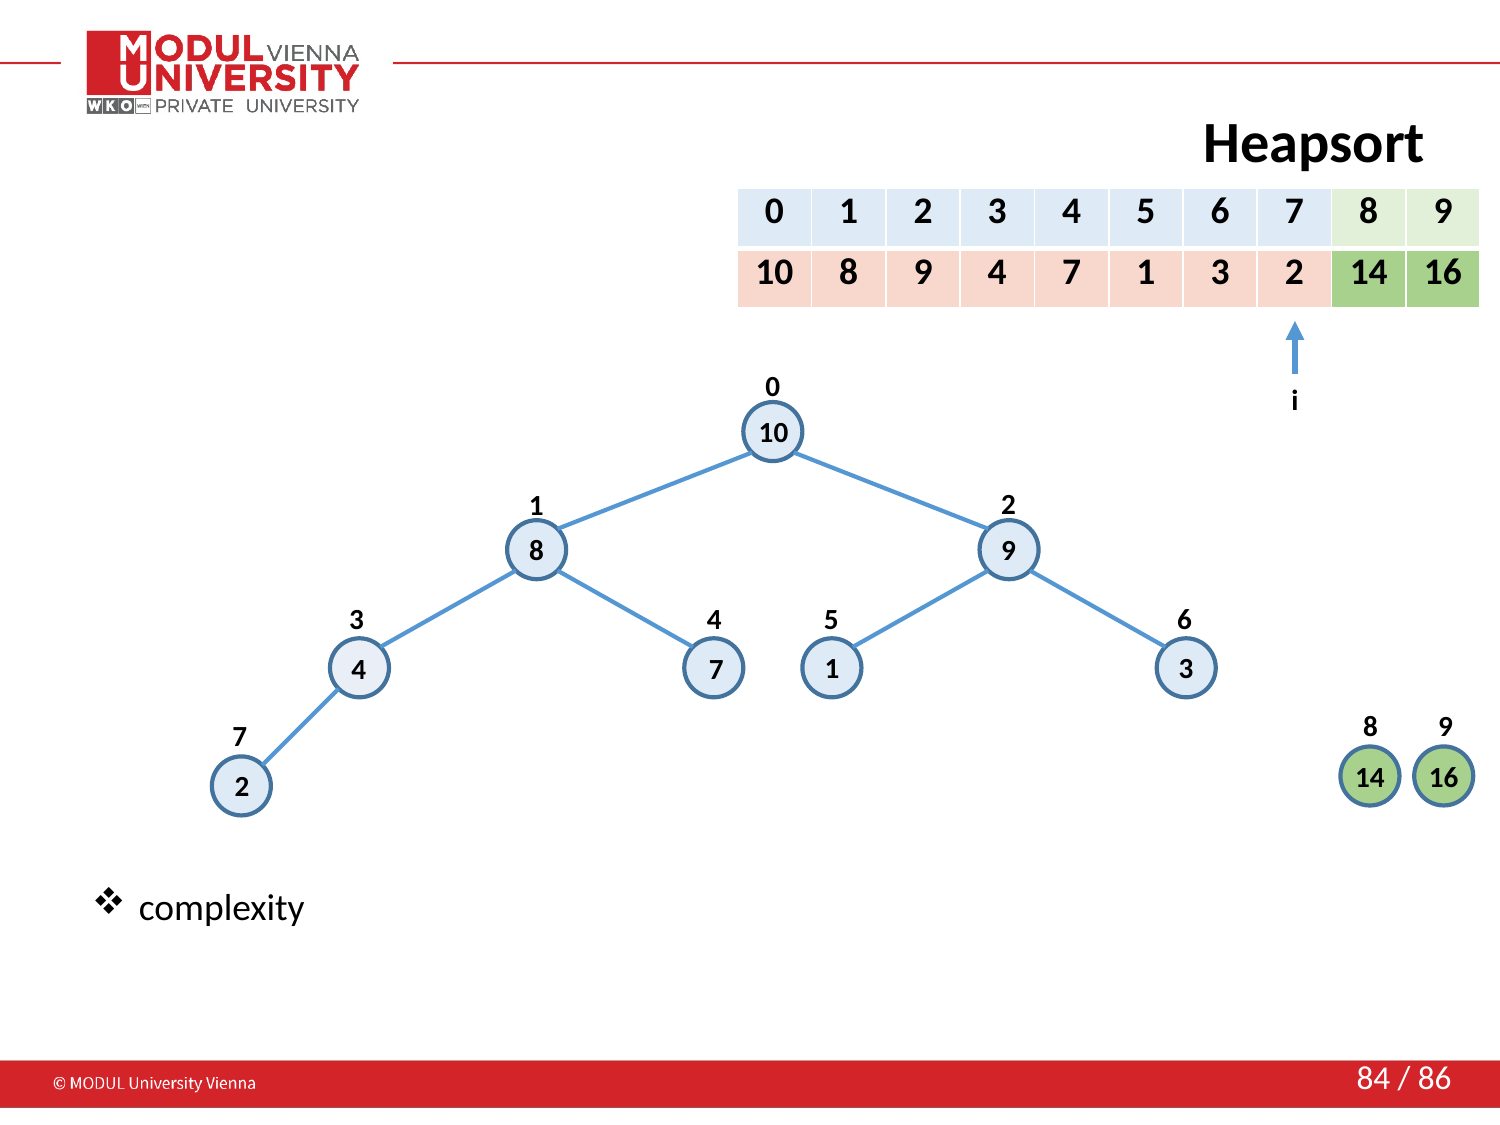

# Heapsort
| 0 | 1 | 2 | 3 | 4 | 5 | 6 | 7 | 8 | 9 |
| --- | --- | --- | --- | --- | --- | --- | --- | --- | --- |
| 10 | 8 | 9 | 4 | 7 | 1 | 3 | 2 | 14 | 16 |
| --- | --- | --- | --- | --- | --- | --- | --- | --- | --- |
0
i

10
2
1

8
9
6
3
4
5

1
3
4
7
8
9
7

14
16

2
complexity